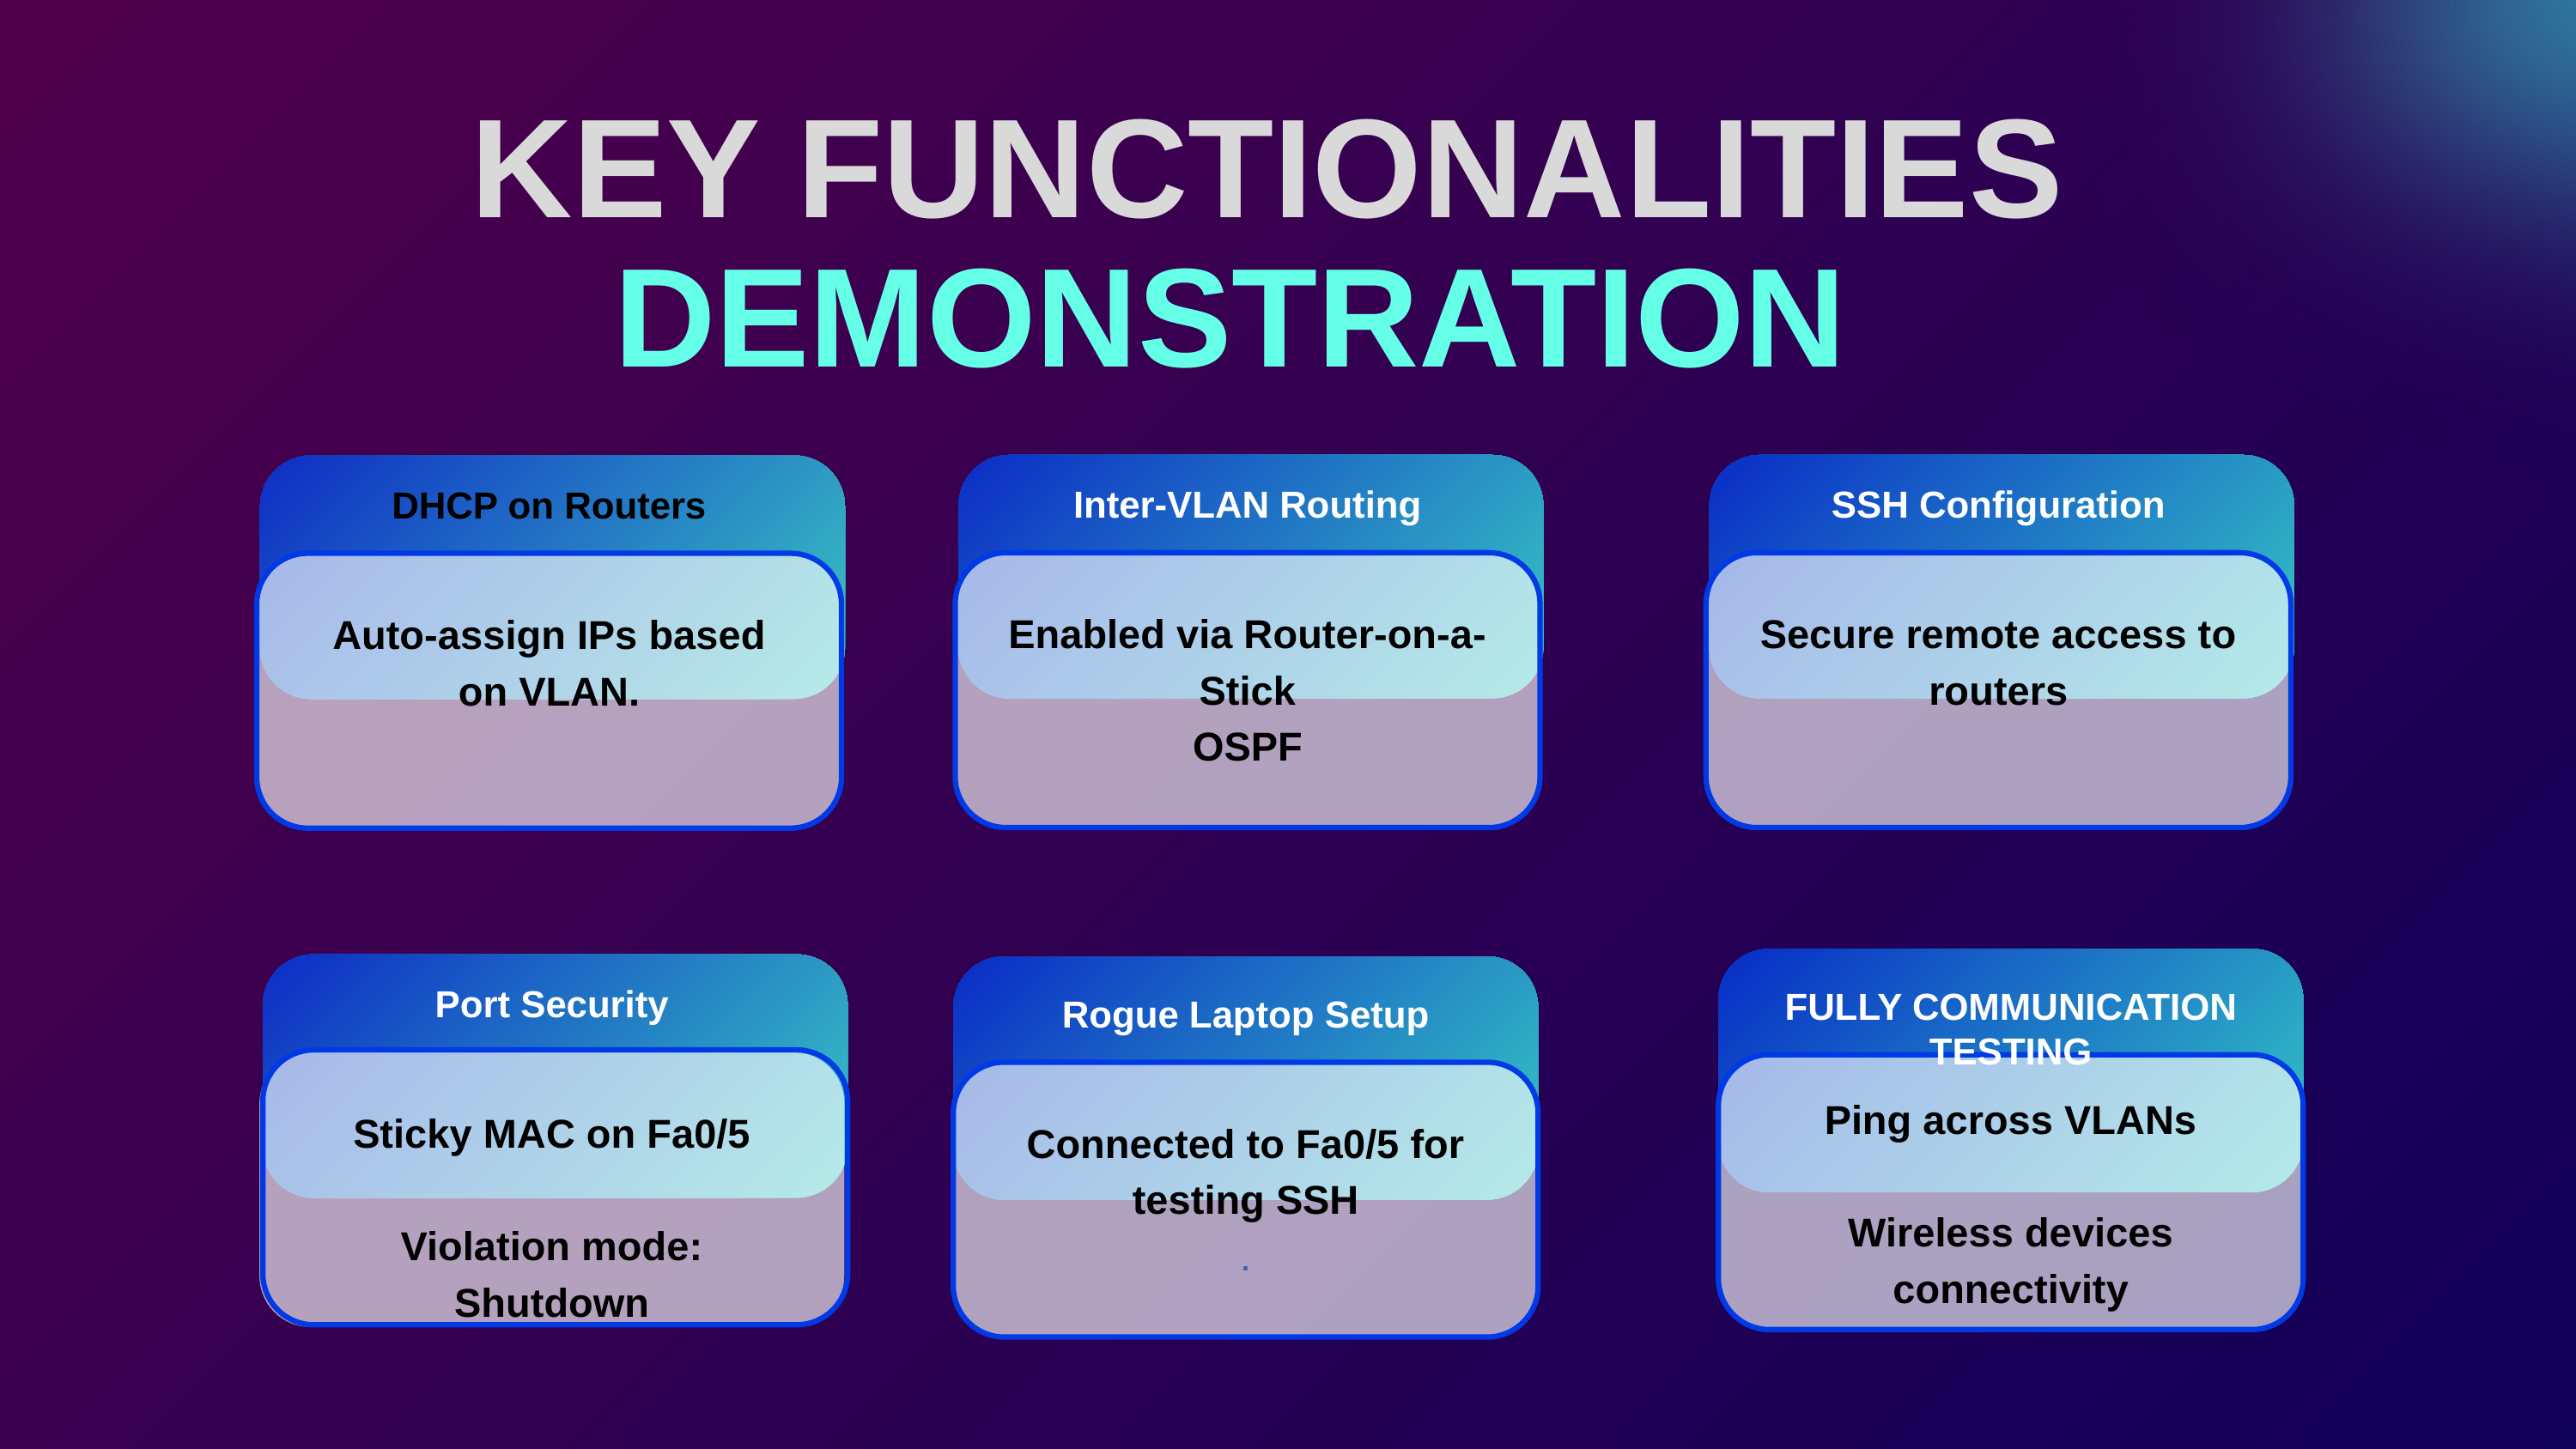

KEY FUNCTIONALITIES
DEMONSTRATION

Inter-VLAN Routing
SSH Configuration
DHCP on Routers

Enabled via Router-on-a-Stick
OSPF
Secure remote access to routers
Auto-assign IPs based on VLAN.

Port Security
FULLY COMMUNICATION TESTING
Rogue Laptop Setup

Ping across VLANs

Wireless devices connectivity
Sticky MAC on Fa0/5

Violation mode: Shutdown
Connected to Fa0/5 for testing SSH
.